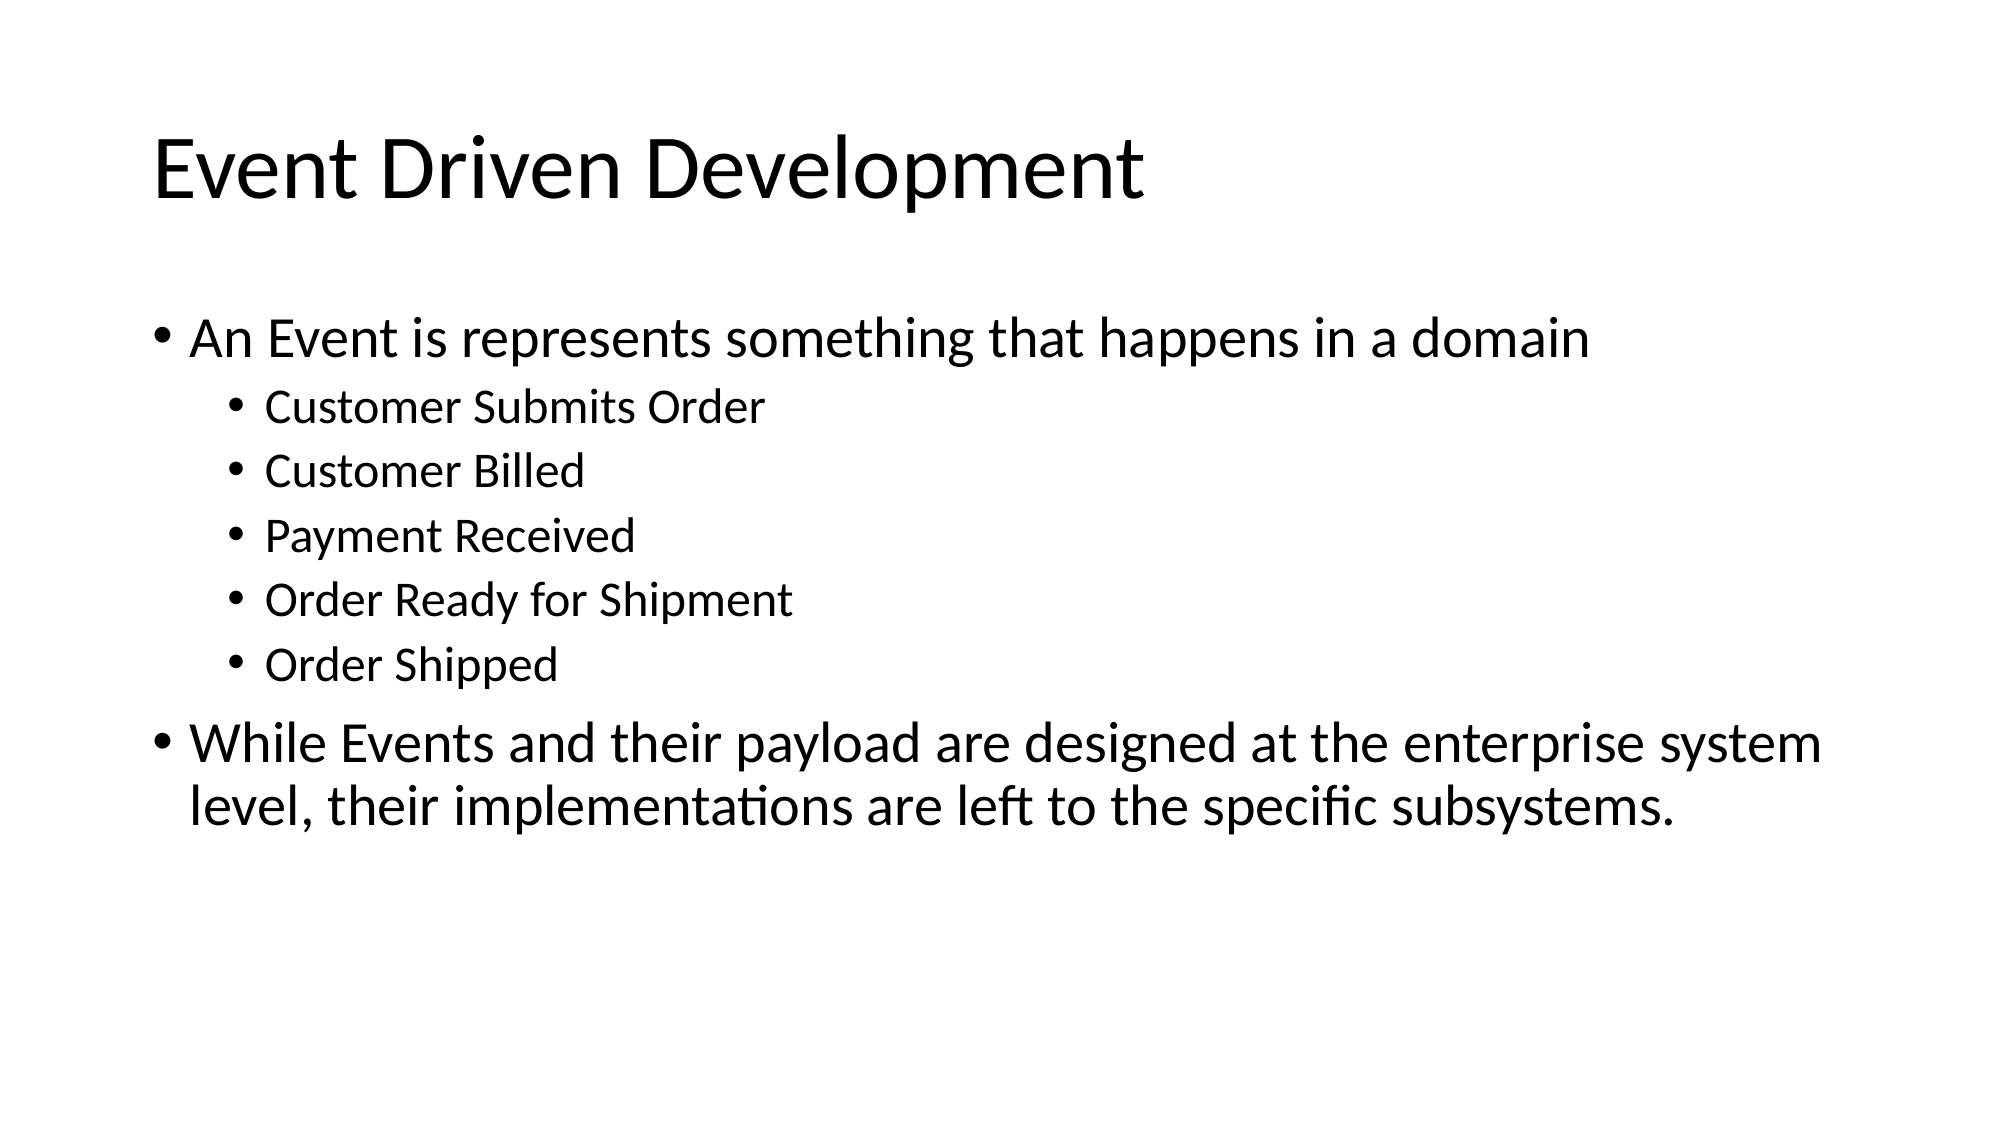

# Event Driven Development
An Event is represents something that happens in a domain
Customer Submits Order
Customer Billed
Payment Received
Order Ready for Shipment
Order Shipped
While Events and their payload are designed at the enterprise system level, their implementations are left to the specific subsystems.